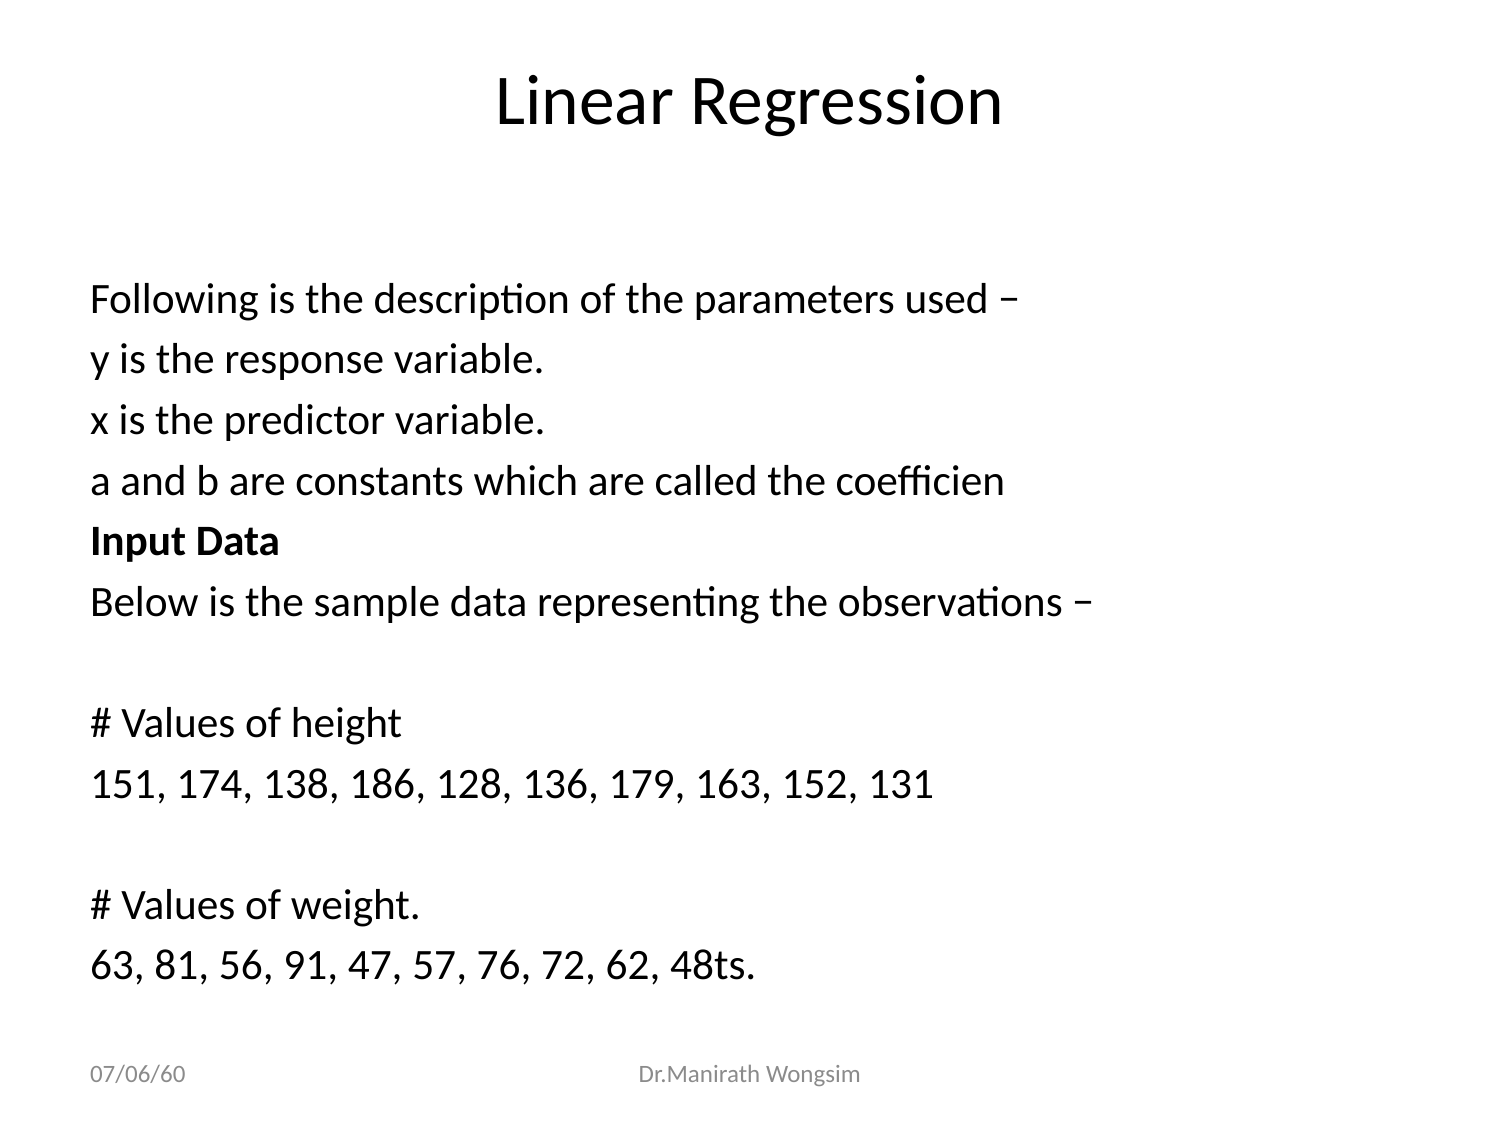

# Linear Regression
Following is the description of the parameters used −
y is the response variable.
x is the predictor variable.
a and b are constants which are called the coefficien
Input Data
Below is the sample data representing the observations −

# Values of height
151, 174, 138, 186, 128, 136, 179, 163, 152, 131

# Values of weight.
63, 81, 56, 91, 47, 57, 76, 72, 62, 48ts.
07/06/60
Dr.Manirath Wongsim